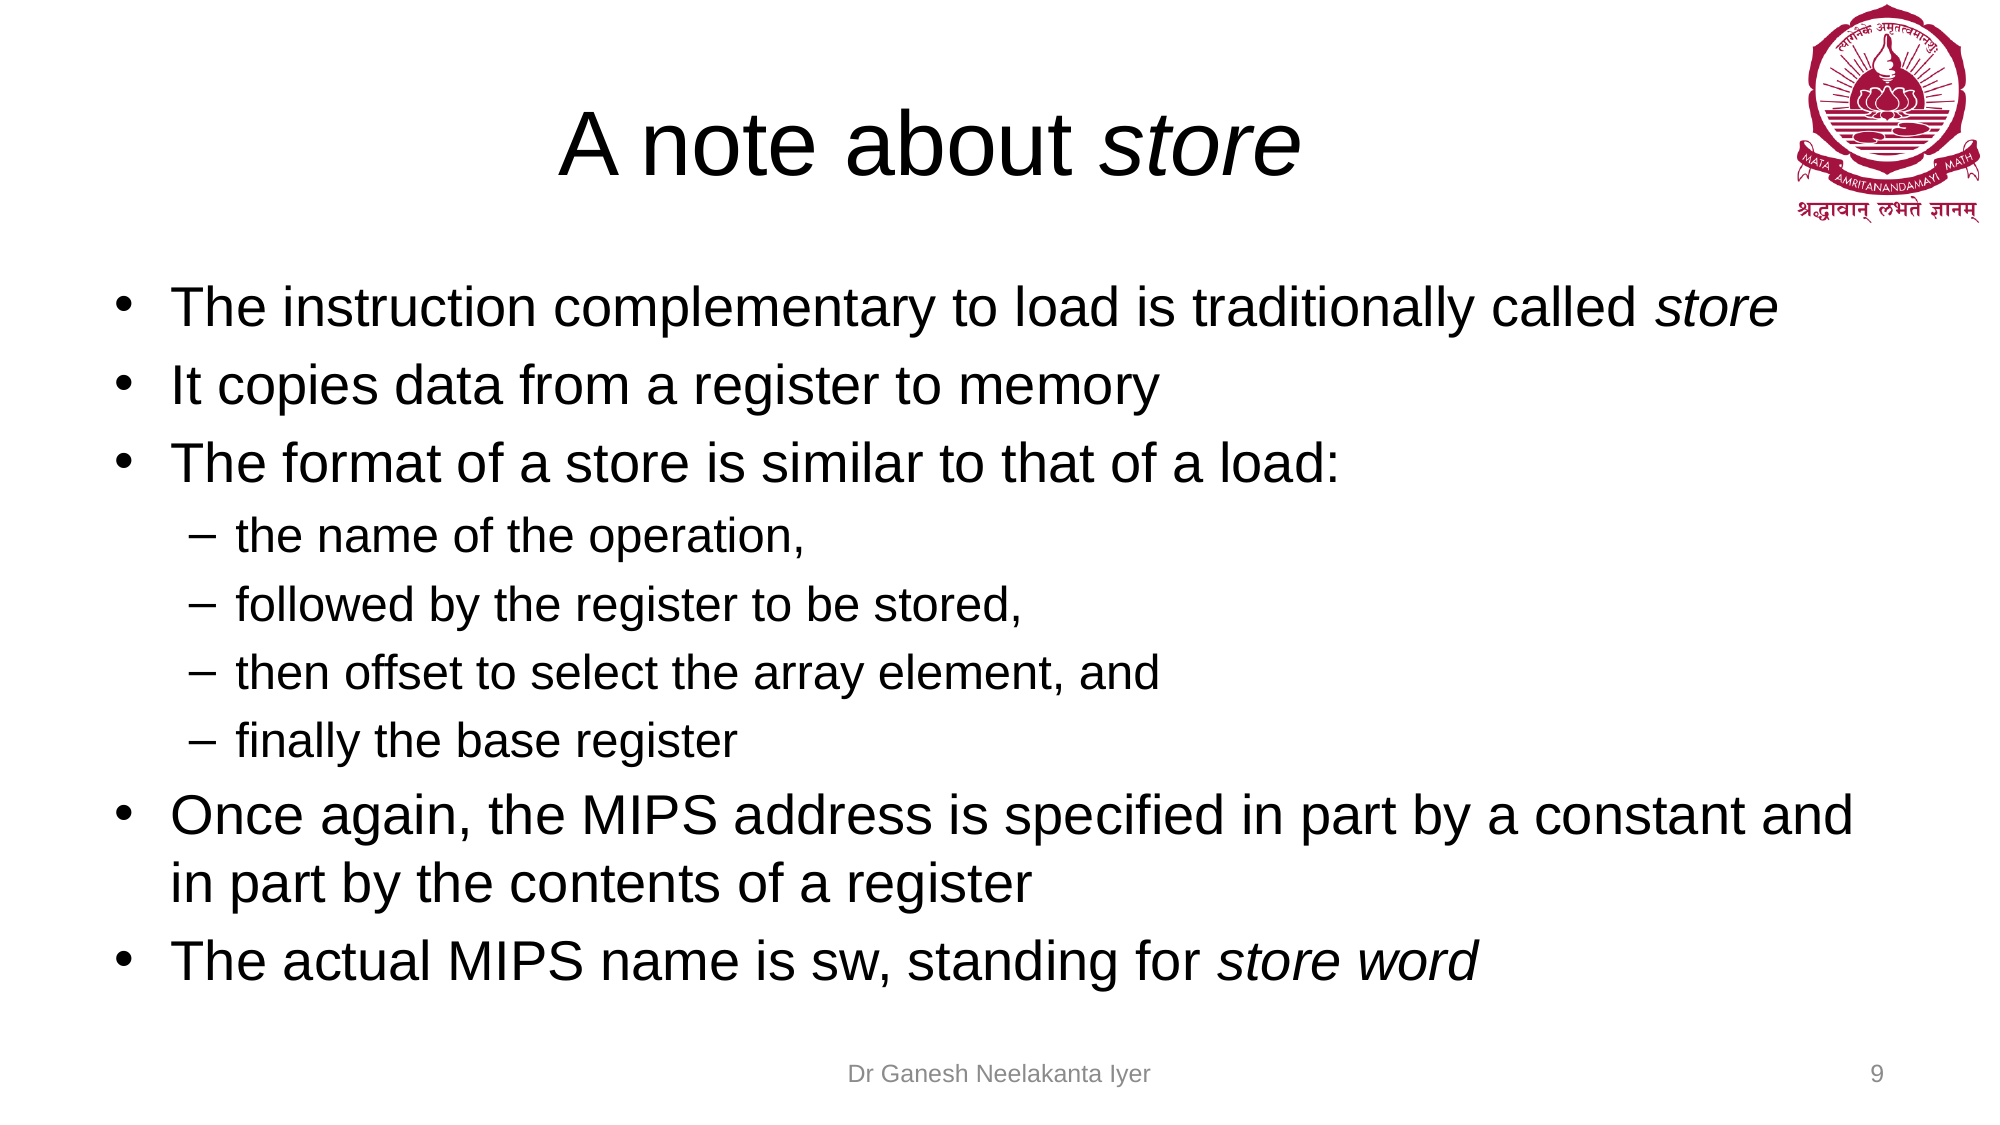

# A note about store
The instruction complementary to load is traditionally called store
It copies data from a register to memory
The format of a store is similar to that of a load:
the name of the operation,
followed by the register to be stored,
then offset to select the array element, and
finally the base register
Once again, the MIPS address is specified in part by a constant and in part by the contents of a register
The actual MIPS name is sw, standing for store word
Dr Ganesh Neelakanta Iyer
9